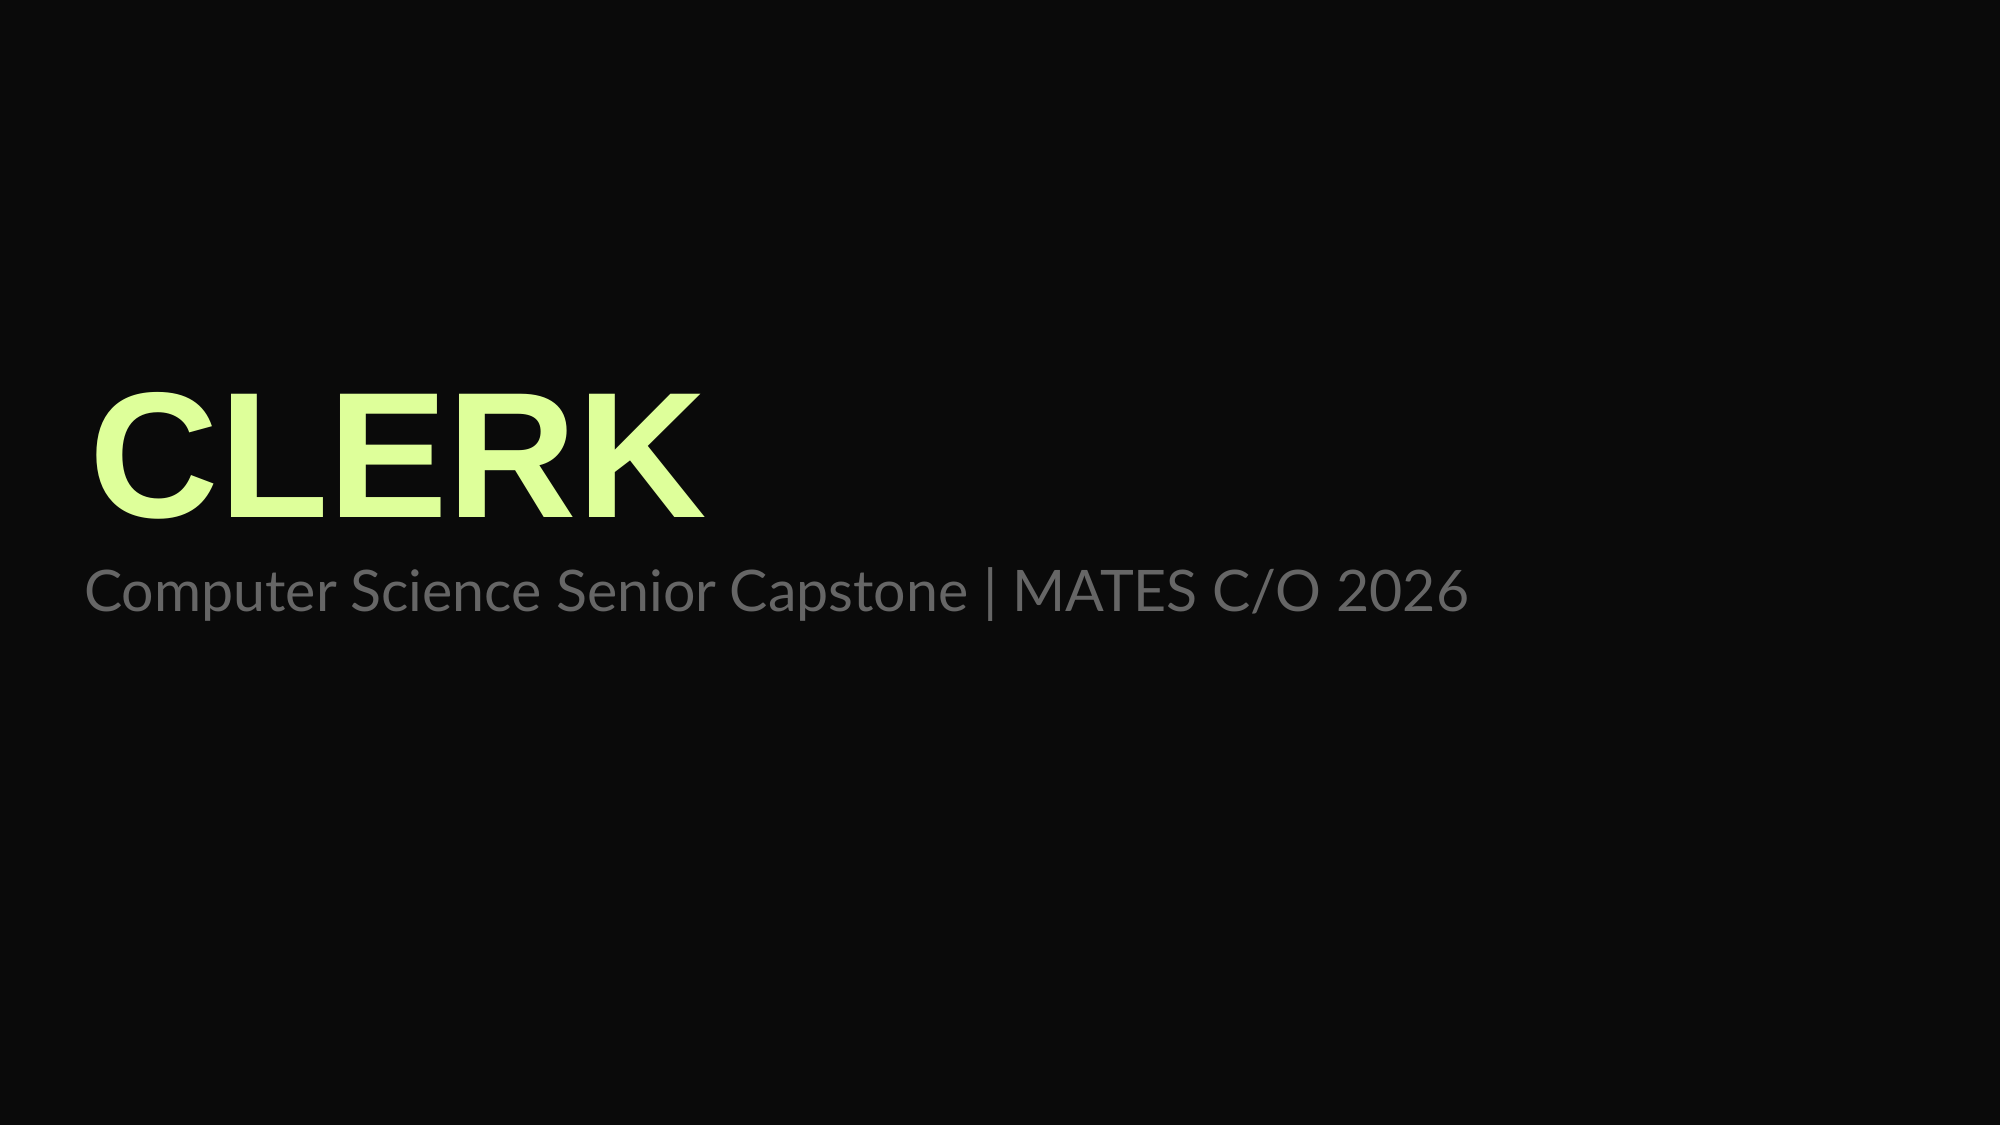

CLERK
Computer Science Senior Capstone | MATES C/O 2026